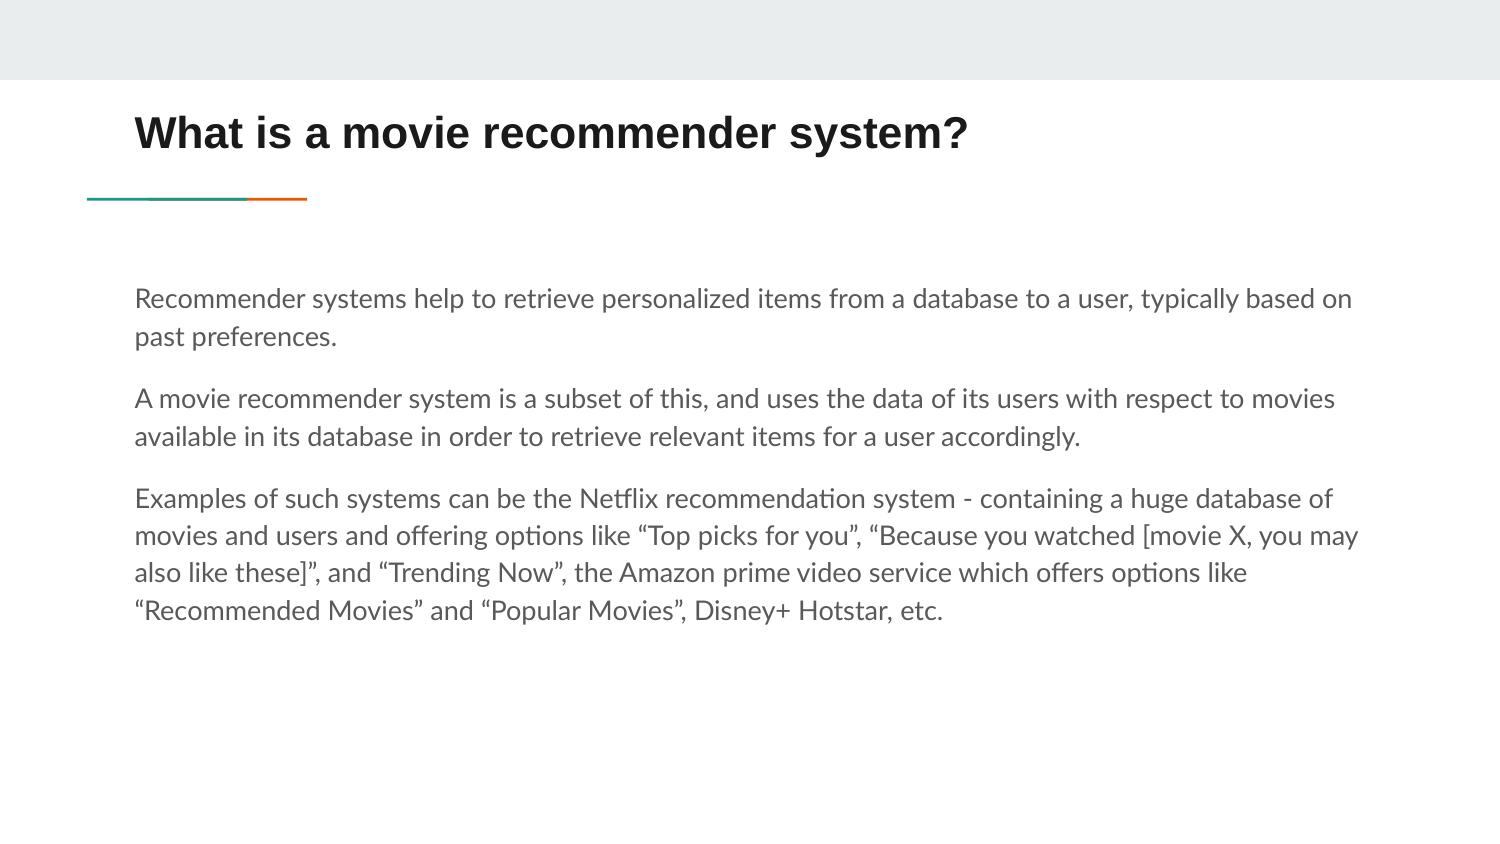

# What is a movie recommender system?
Recommender systems help to retrieve personalized items from a database to a user, typically based on past preferences.
A movie recommender system is a subset of this, and uses the data of its users with respect to movies available in its database in order to retrieve relevant items for a user accordingly.
Examples of such systems can be the Netflix recommendation system - containing a huge database of movies and users and offering options like “Top picks for you”, “Because you watched [movie X, you may also like these]”, and “Trending Now”, the Amazon prime video service which offers options like “Recommended Movies” and “Popular Movies”, Disney+ Hotstar, etc.